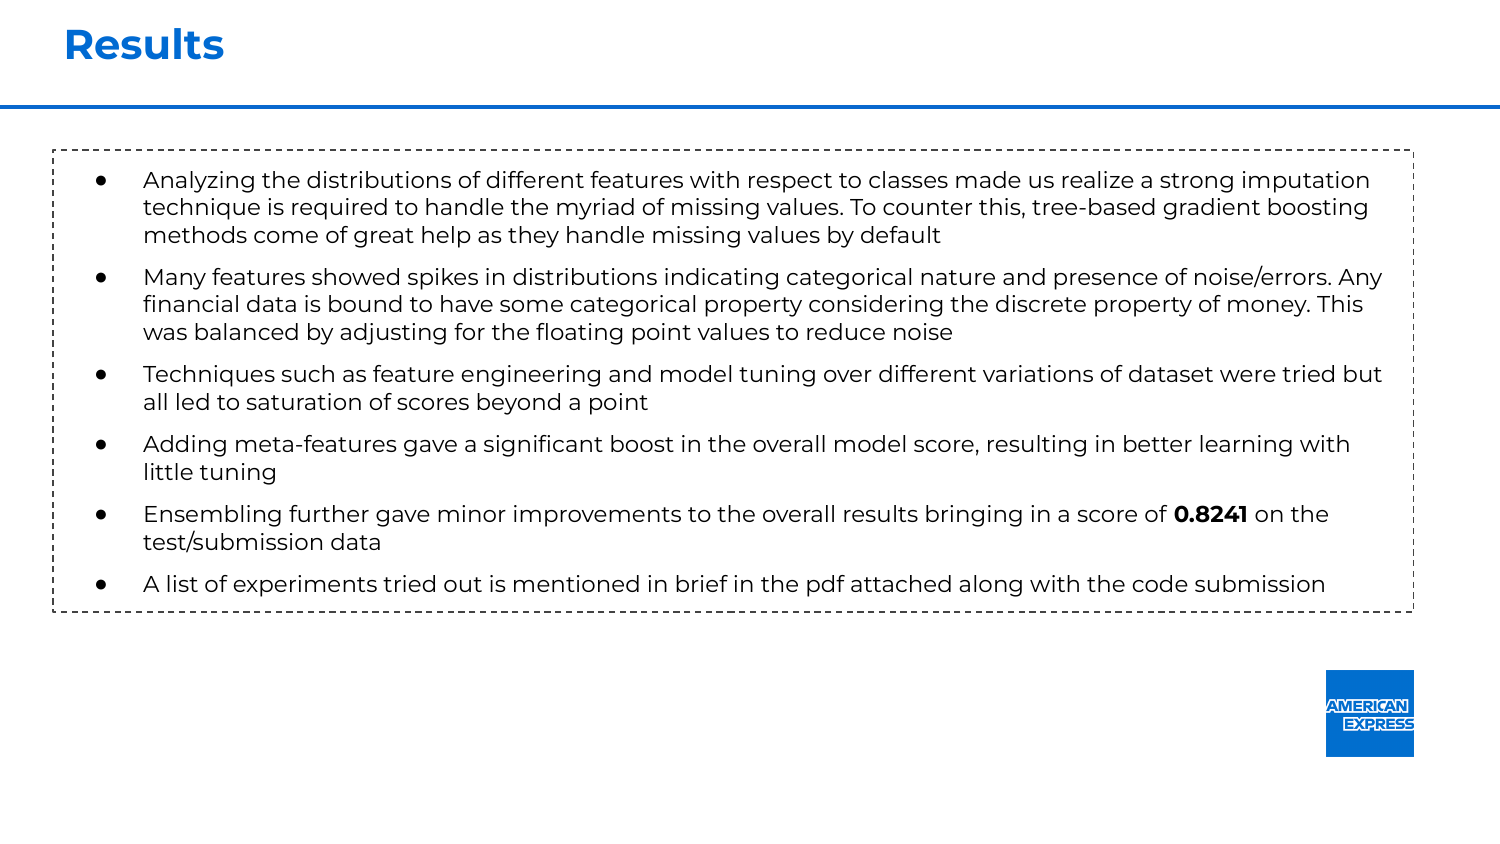

# Results
Analyzing the distributions of different features with respect to classes made us realize a strong imputation technique is required to handle the myriad of missing values. To counter this, tree-based gradient boosting methods come of great help as they handle missing values by default

Many features showed spikes in distributions indicating categorical nature and presence of noise/errors. Any financial data is bound to have some categorical property considering the discrete property of money. This was balanced by adjusting for the floating point values to reduce noise

Techniques such as feature engineering and model tuning over different variations of dataset were tried but all led to saturation of scores beyond a point

Adding meta-features gave a significant boost in the overall model score, resulting in better learning with little tuning

Ensembling further gave minor improvements to the overall results bringing in a score of 0.8241 on the test/submission data

A list of experiments tried out is mentioned in brief in the pdf attached along with the code submission